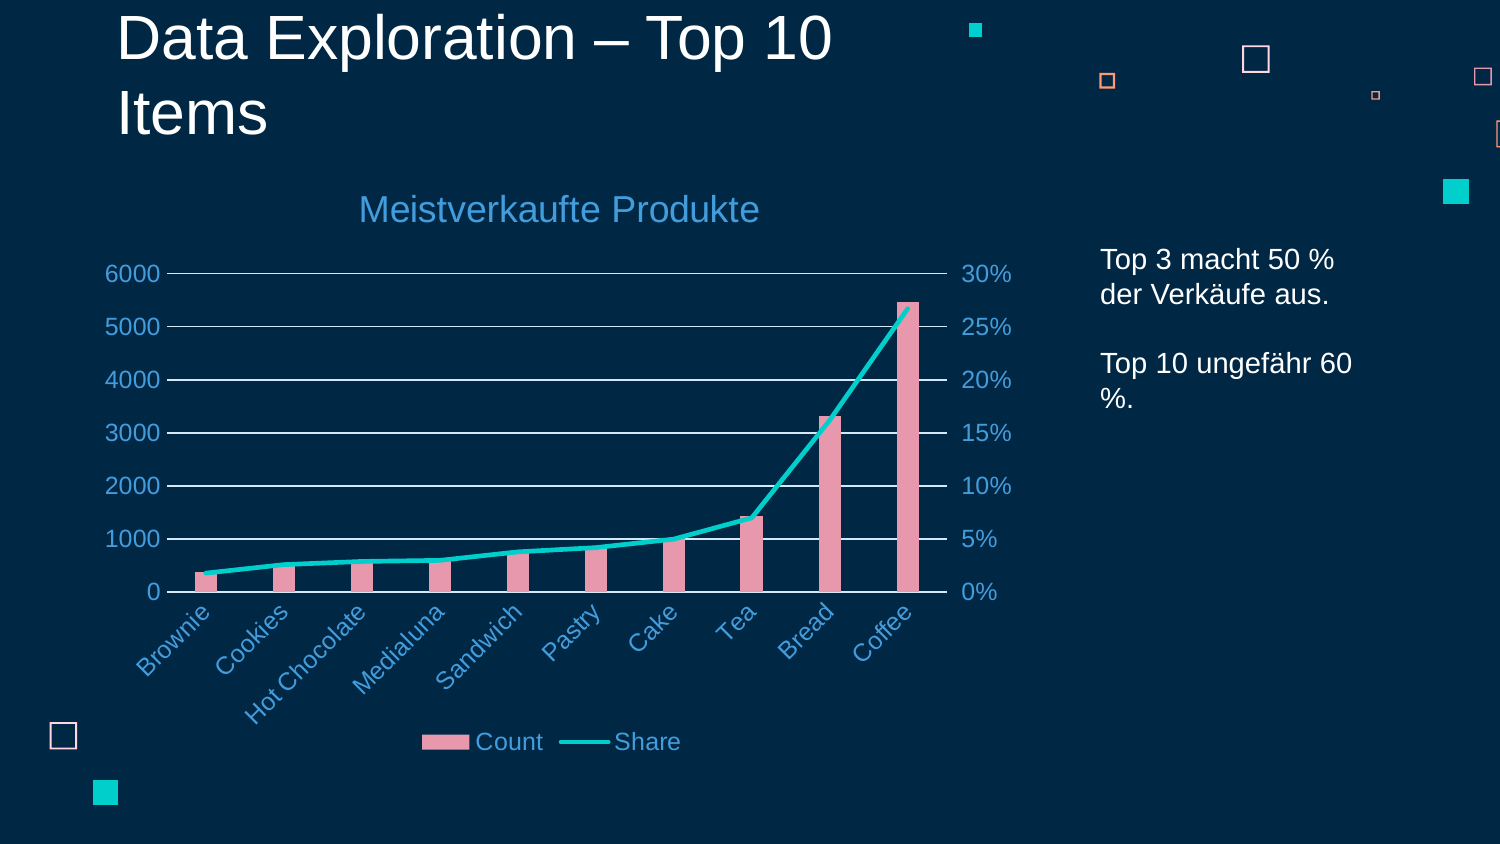

# Data Exploration – Top 10 Items

### Chart: Meistverkaufte Produkte

| Category | Count | Share |
|---|---|---|
| Brownie | 379.0 | 0.018 |
| Cookies | 540.0 | 0.026 |
| Hot Chocolate | 590.0 | 0.029 |
| Medialuna | 616.0 | 0.03 |
| Sandwich | 771.0 | 0.038 |
| Pastry | 856.0 | 0.042 |
| Cake | 1025.0 | 0.05 |
| Tea | 1435.0 | 0.07 |
| Bread | 3325.0 | 0.162 |
| Coffee | 5471.0 | 0.267 |
Top 3 macht 50 % der Verkäufe aus.

Top 10 ungefähr 60 %.